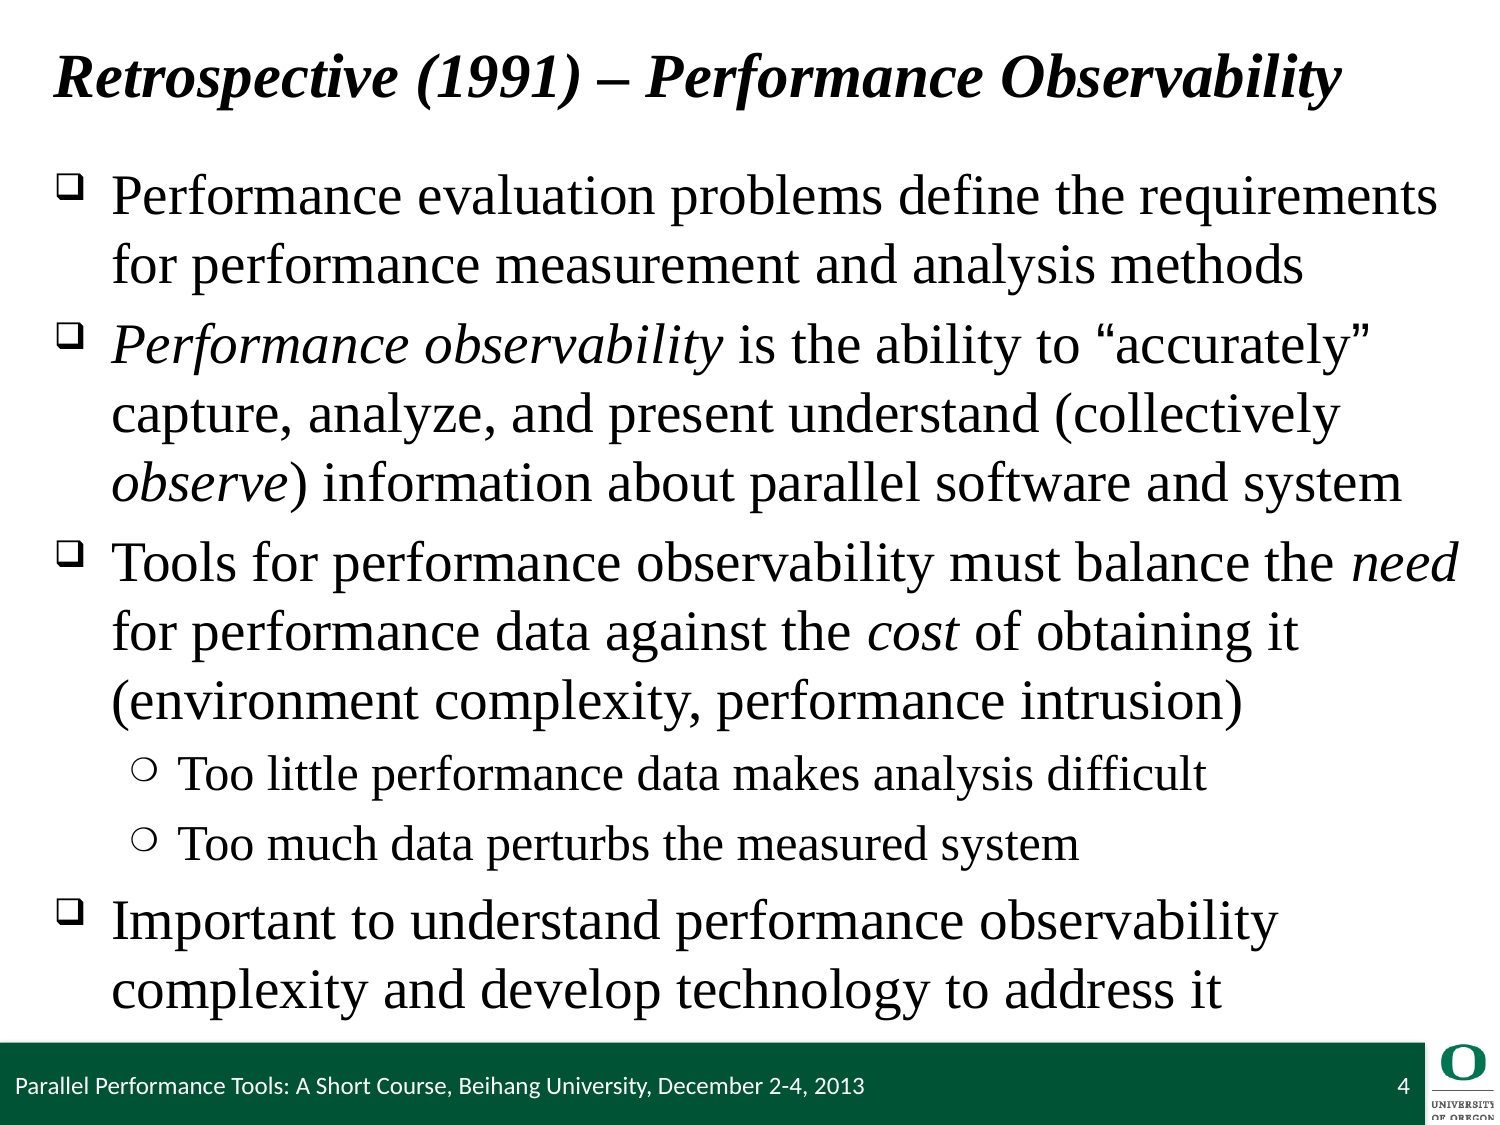

# Retrospective (1991) – Performance Observability
Performance evaluation problems define the requirements for performance measurement and analysis methods
Performance observability is the ability to “accurately” capture, analyze, and present understand (collectively observe) information about parallel software and system
Tools for performance observability must balance the need for performance data against the cost of obtaining it (environment complexity, performance intrusion)
Too little performance data makes analysis difficult
Too much data perturbs the measured system
Important to understand performance observability complexity and develop technology to address it

Parallel Performance Tools: A Short Course, Beihang University, December 2-4, 2013
4